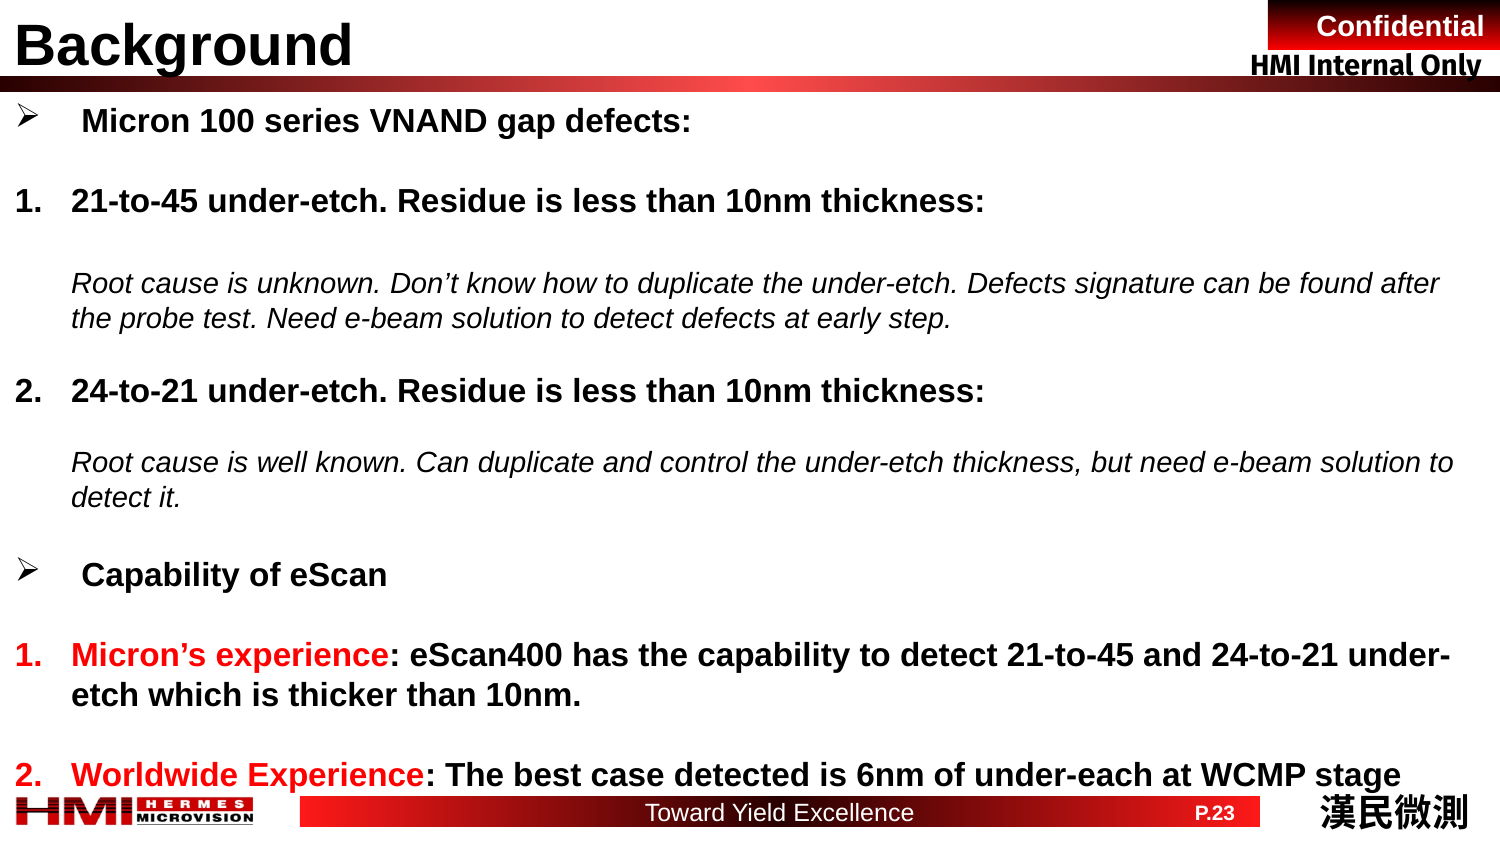

Background
Micron 100 series VNAND gap defects:

21-to-45 under-etch. Residue is less than 10nm thickness:
Root cause is unknown. Don’t know how to duplicate the under-etch. Defects signature can be found after the probe test. Need e-beam solution to detect defects at early step.
24-to-21 under-etch. Residue is less than 10nm thickness:
Root cause is well known. Can duplicate and control the under-etch thickness, but need e-beam solution to detect it.

Capability of eScan

Micron’s experience: eScan400 has the capability to detect 21-to-45 and 24-to-21 under-etch which is thicker than 10nm.

Worldwide Experience: The best case detected is 6nm of under-each at WCMP stage